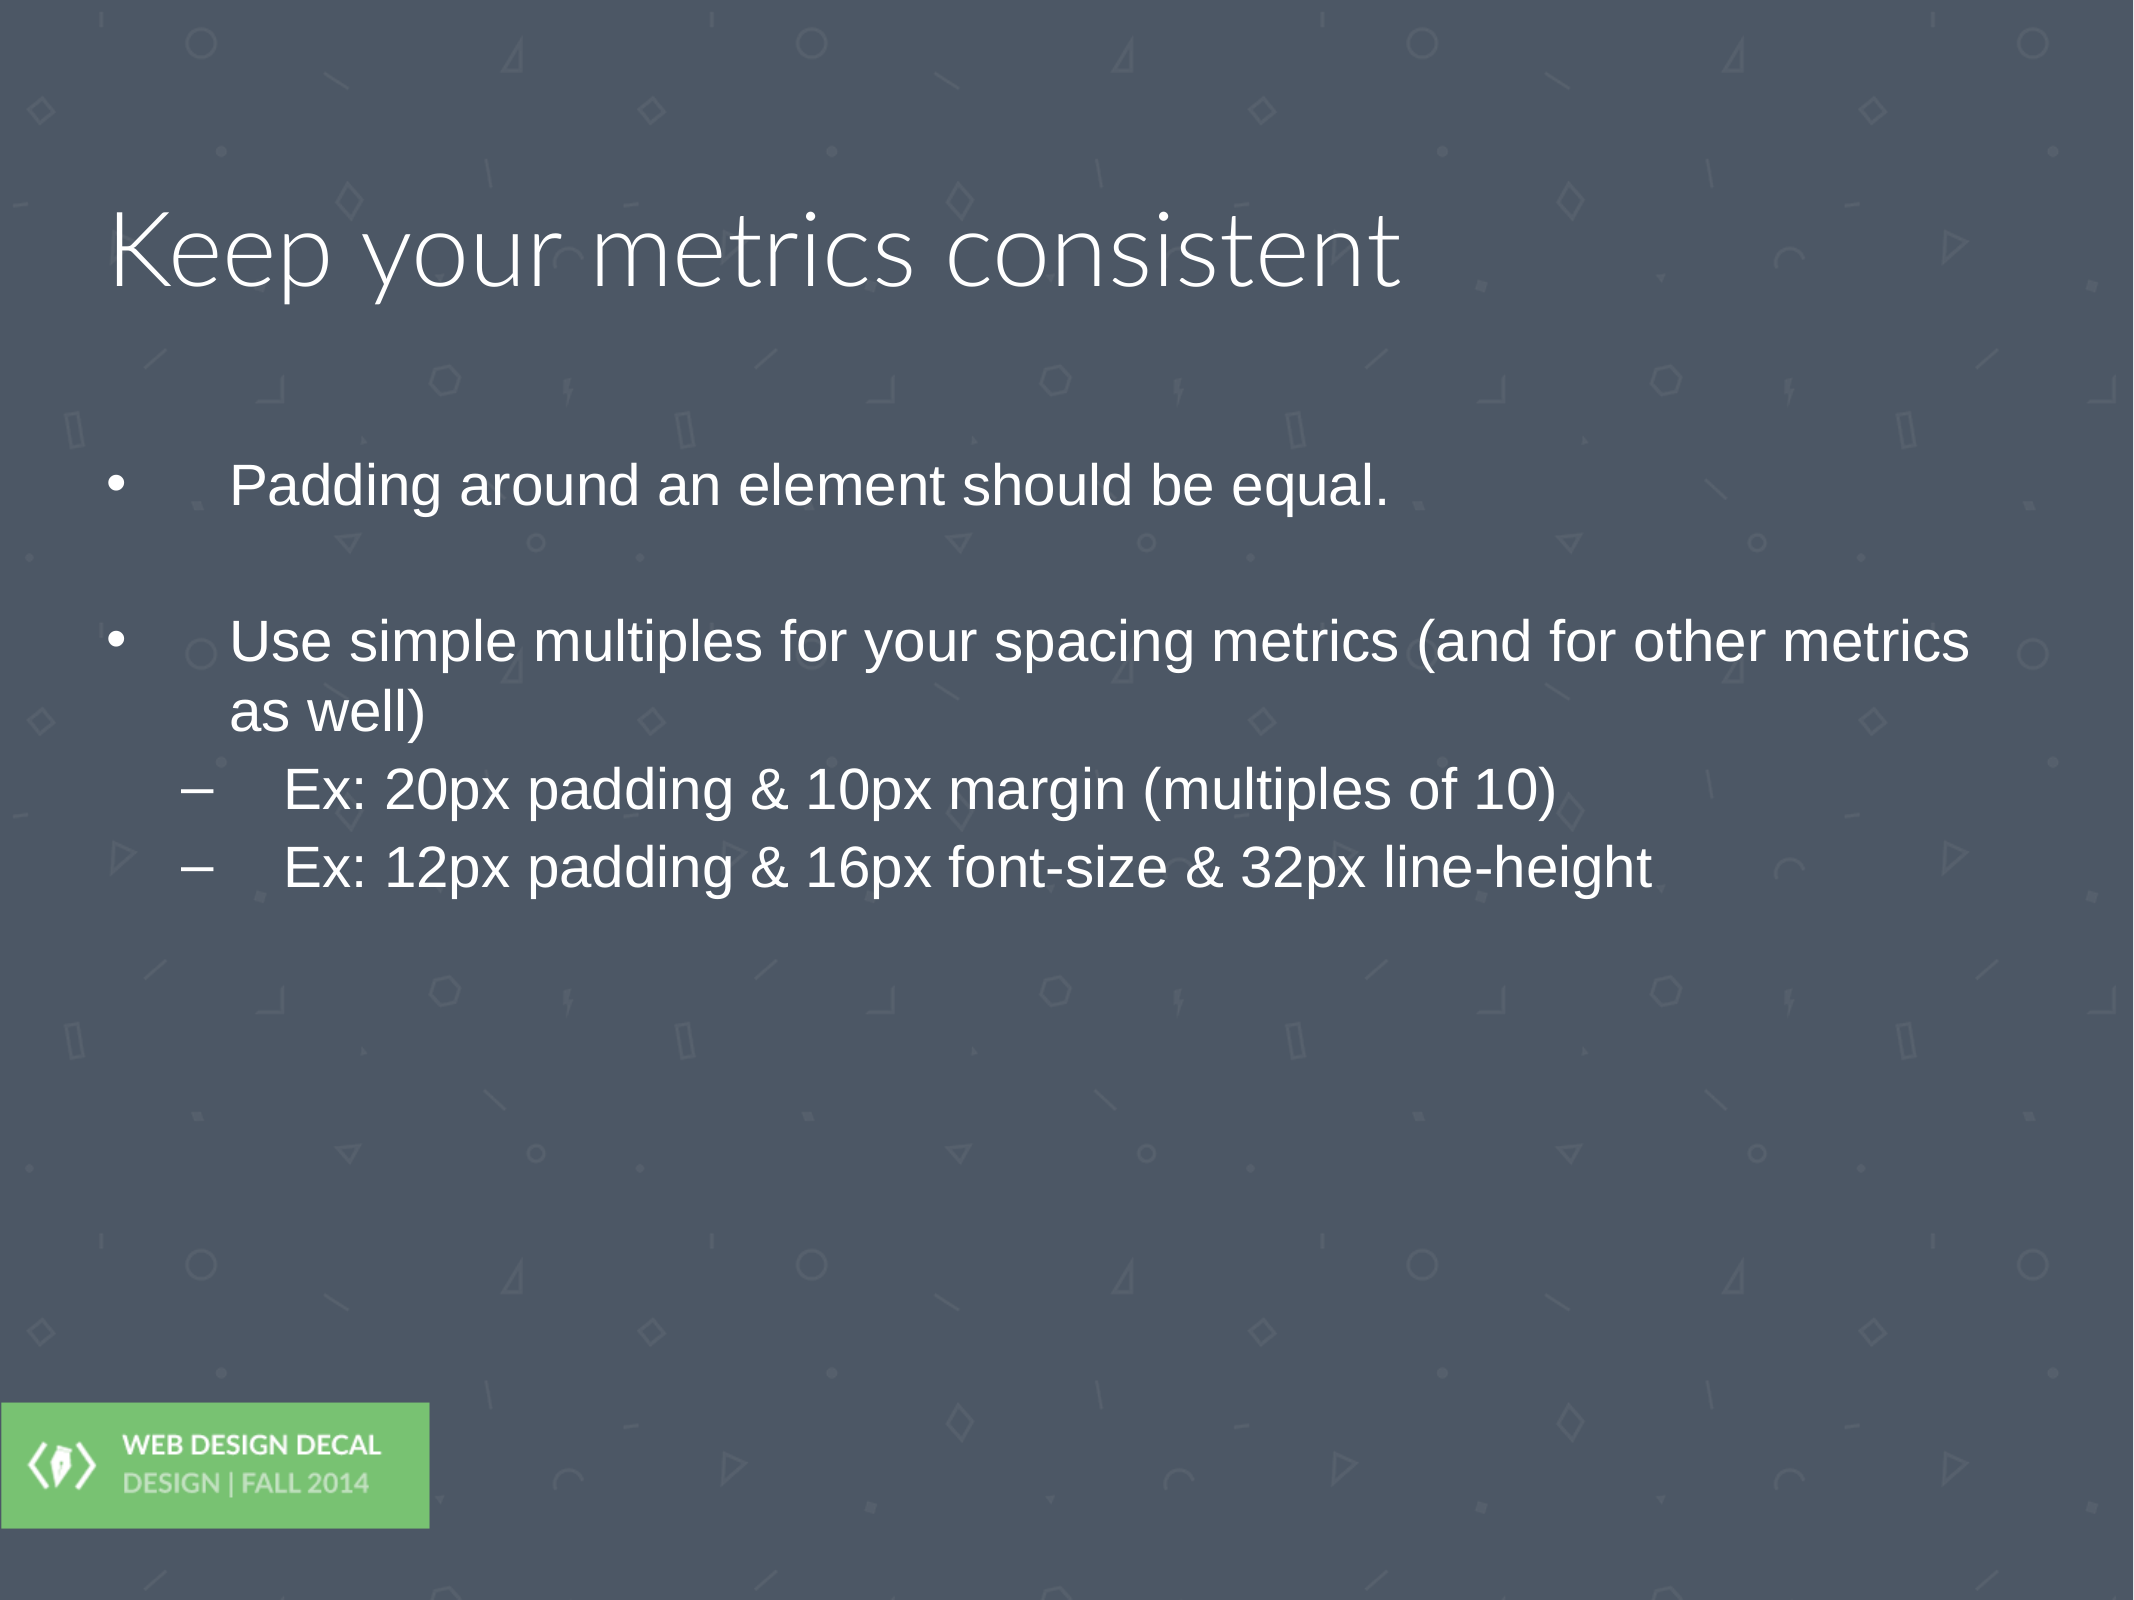

# Keep your metrics consistent
Padding around an element should be equal.

Use simple multiples for your spacing metrics (and for other metrics as well)
Ex: 20px padding & 10px margin (multiples of 10)
Ex: 12px padding & 16px font-size & 32px line-height